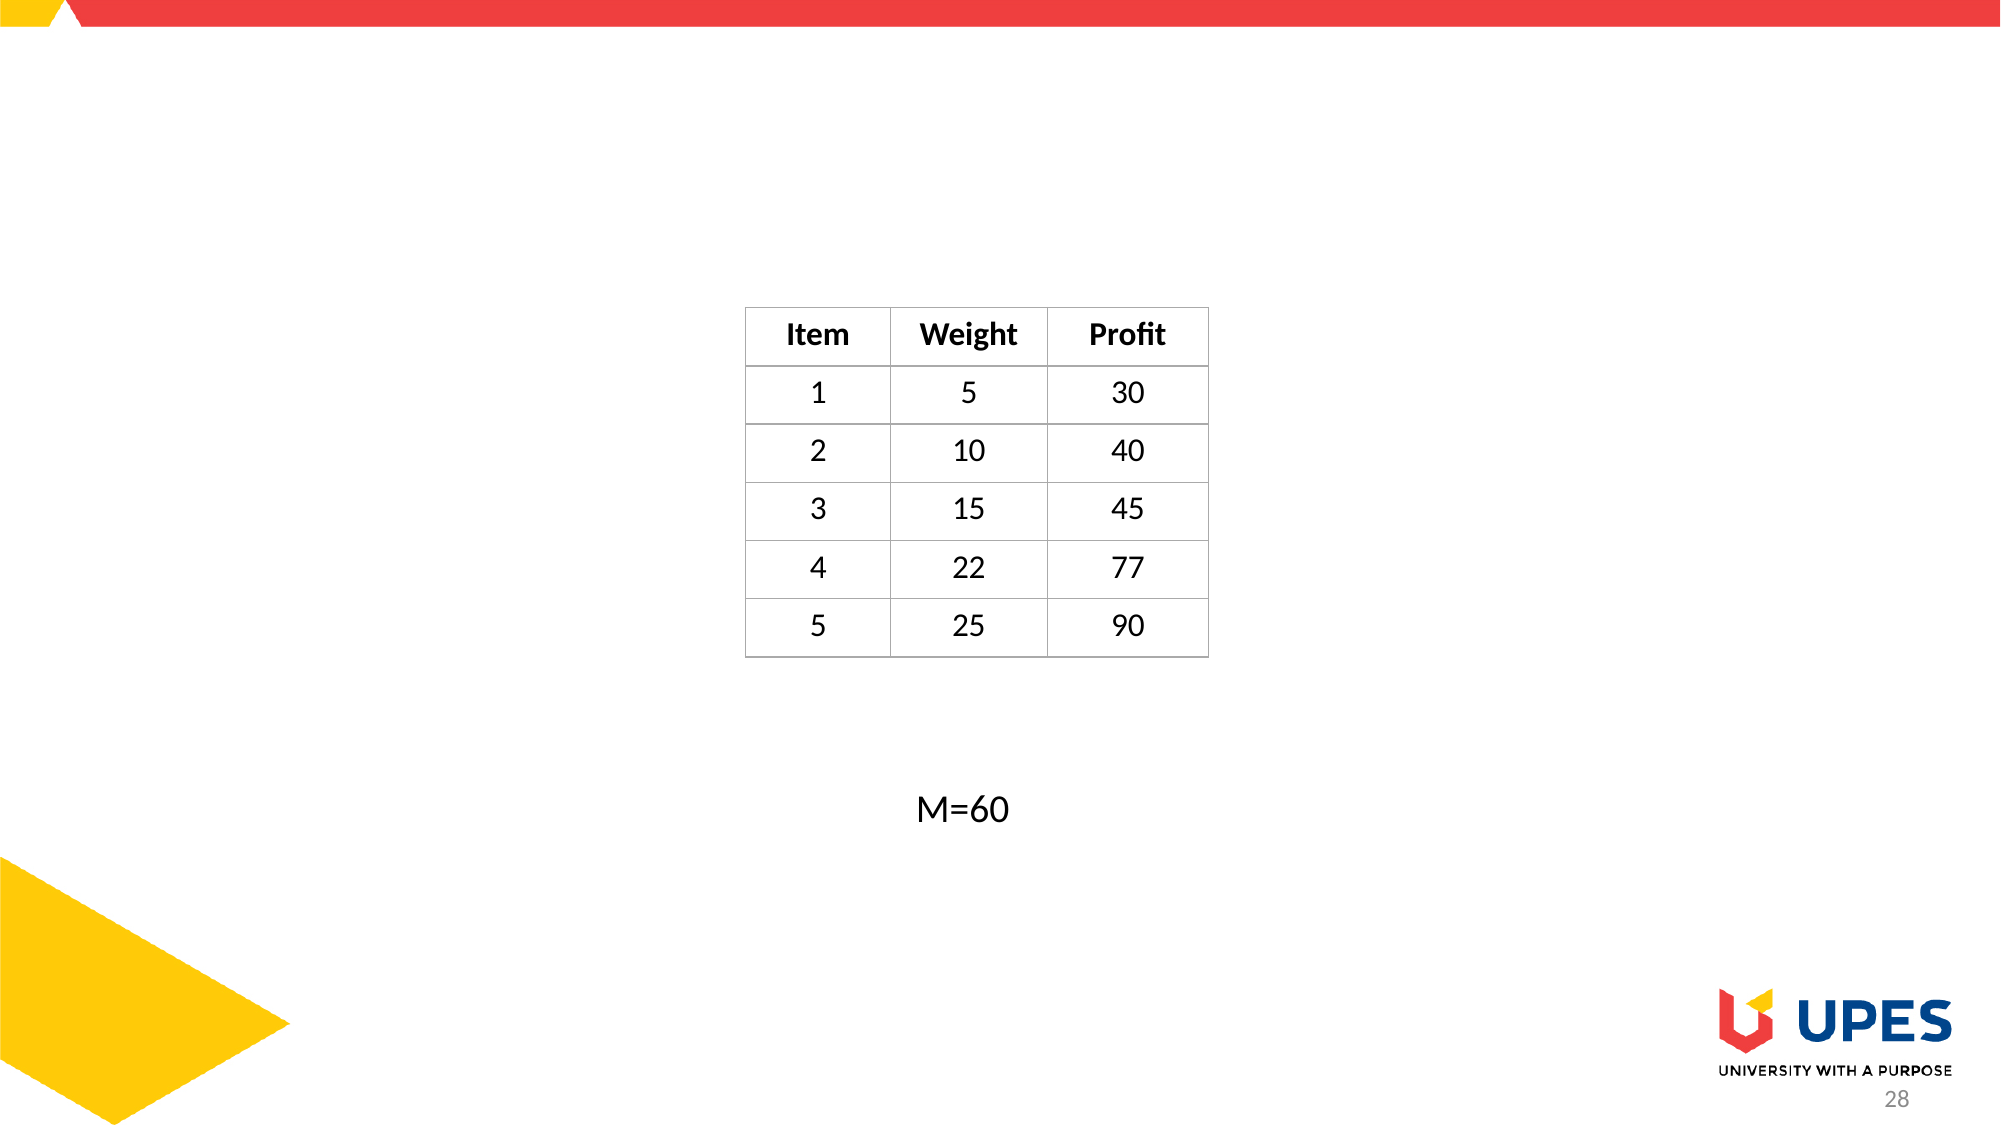

#
| Item | Weight | Profit |
| --- | --- | --- |
| 1 | 5 | 30 |
| 2 | 10 | 40 |
| 3 | 15 | 45 |
| 4 | 22 | 77 |
| 5 | 25 | 90 |
M=60